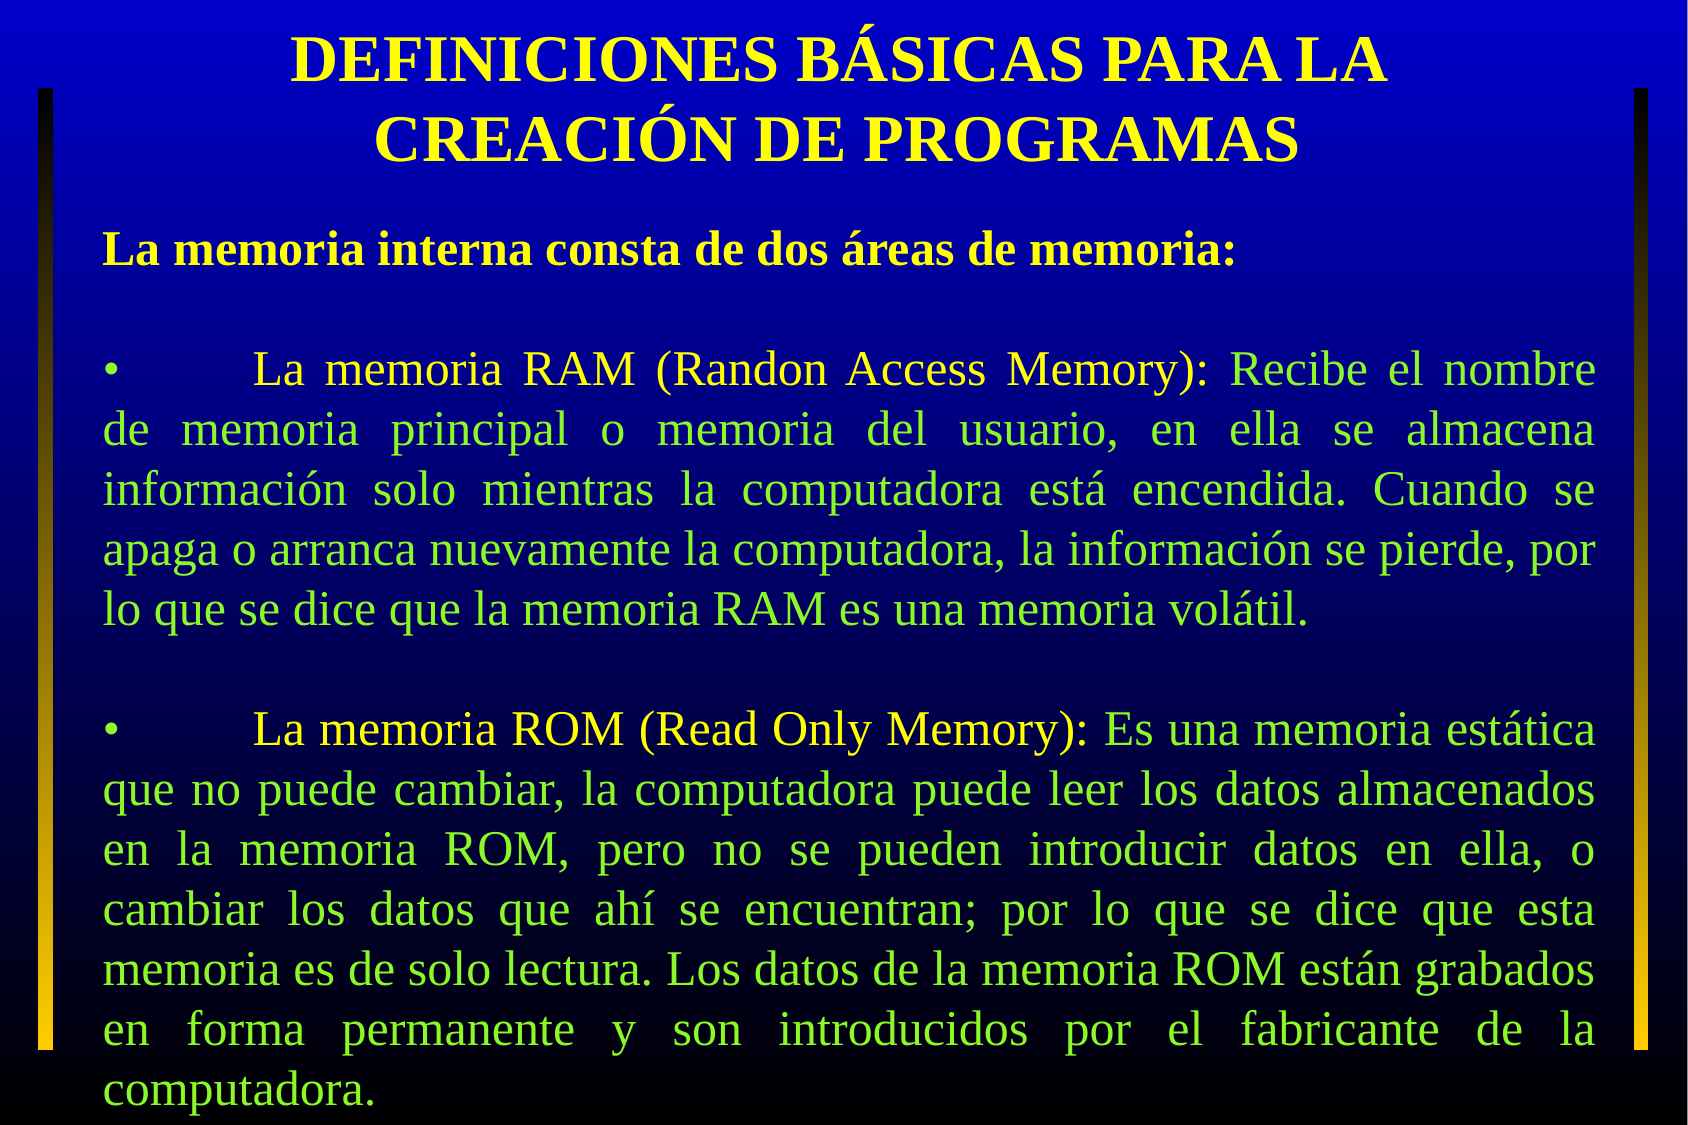

DEFINICIONES BÁSICAS PARA LA CREACIÓN DE PROGRAMAS
La memoria interna consta de dos áreas de memoria:

•	La memoria RAM (Randon Access Memory): Recibe el nombre de memoria principal o memoria del usuario, en ella se almacena información solo mientras la computadora está encendida. Cuando se apaga o arranca nuevamente la computadora, la información se pierde, por lo que se dice que la memoria RAM es una memoria volátil.

•	La memoria ROM (Read Only Memory): Es una memoria estática que no puede cambiar, la computadora puede leer los datos almacenados en la memoria ROM, pero no se pueden introducir datos en ella, o cambiar los datos que ahí se encuentran; por lo que se dice que esta memoria es de solo lectura. Los datos de la memoria ROM están grabados en forma permanente y son introducidos por el fabricante de la computadora.